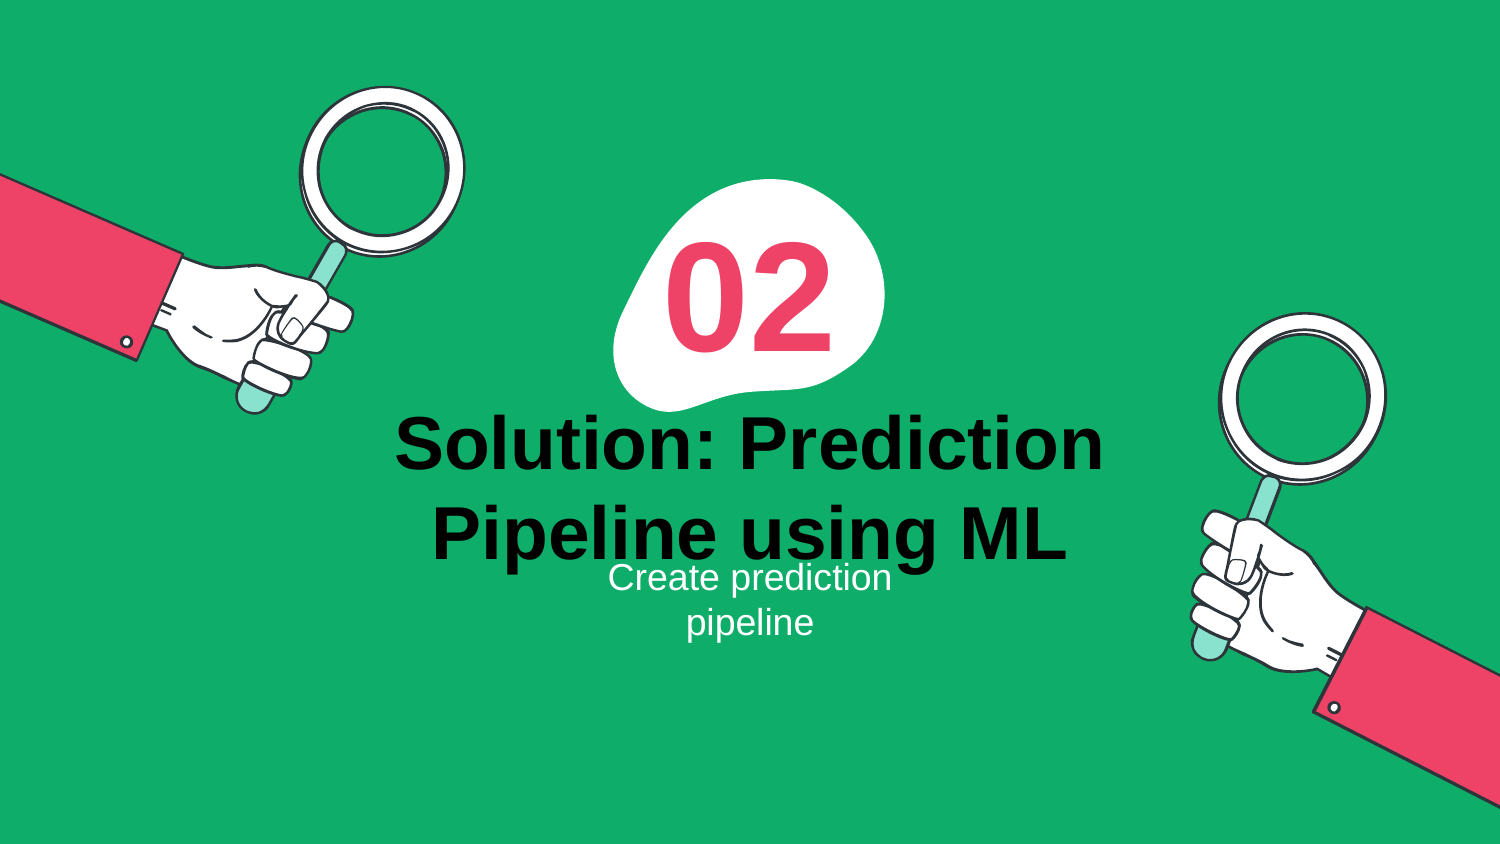

02

# Solution: Prediction Pipeline using ML
Create prediction pipeline